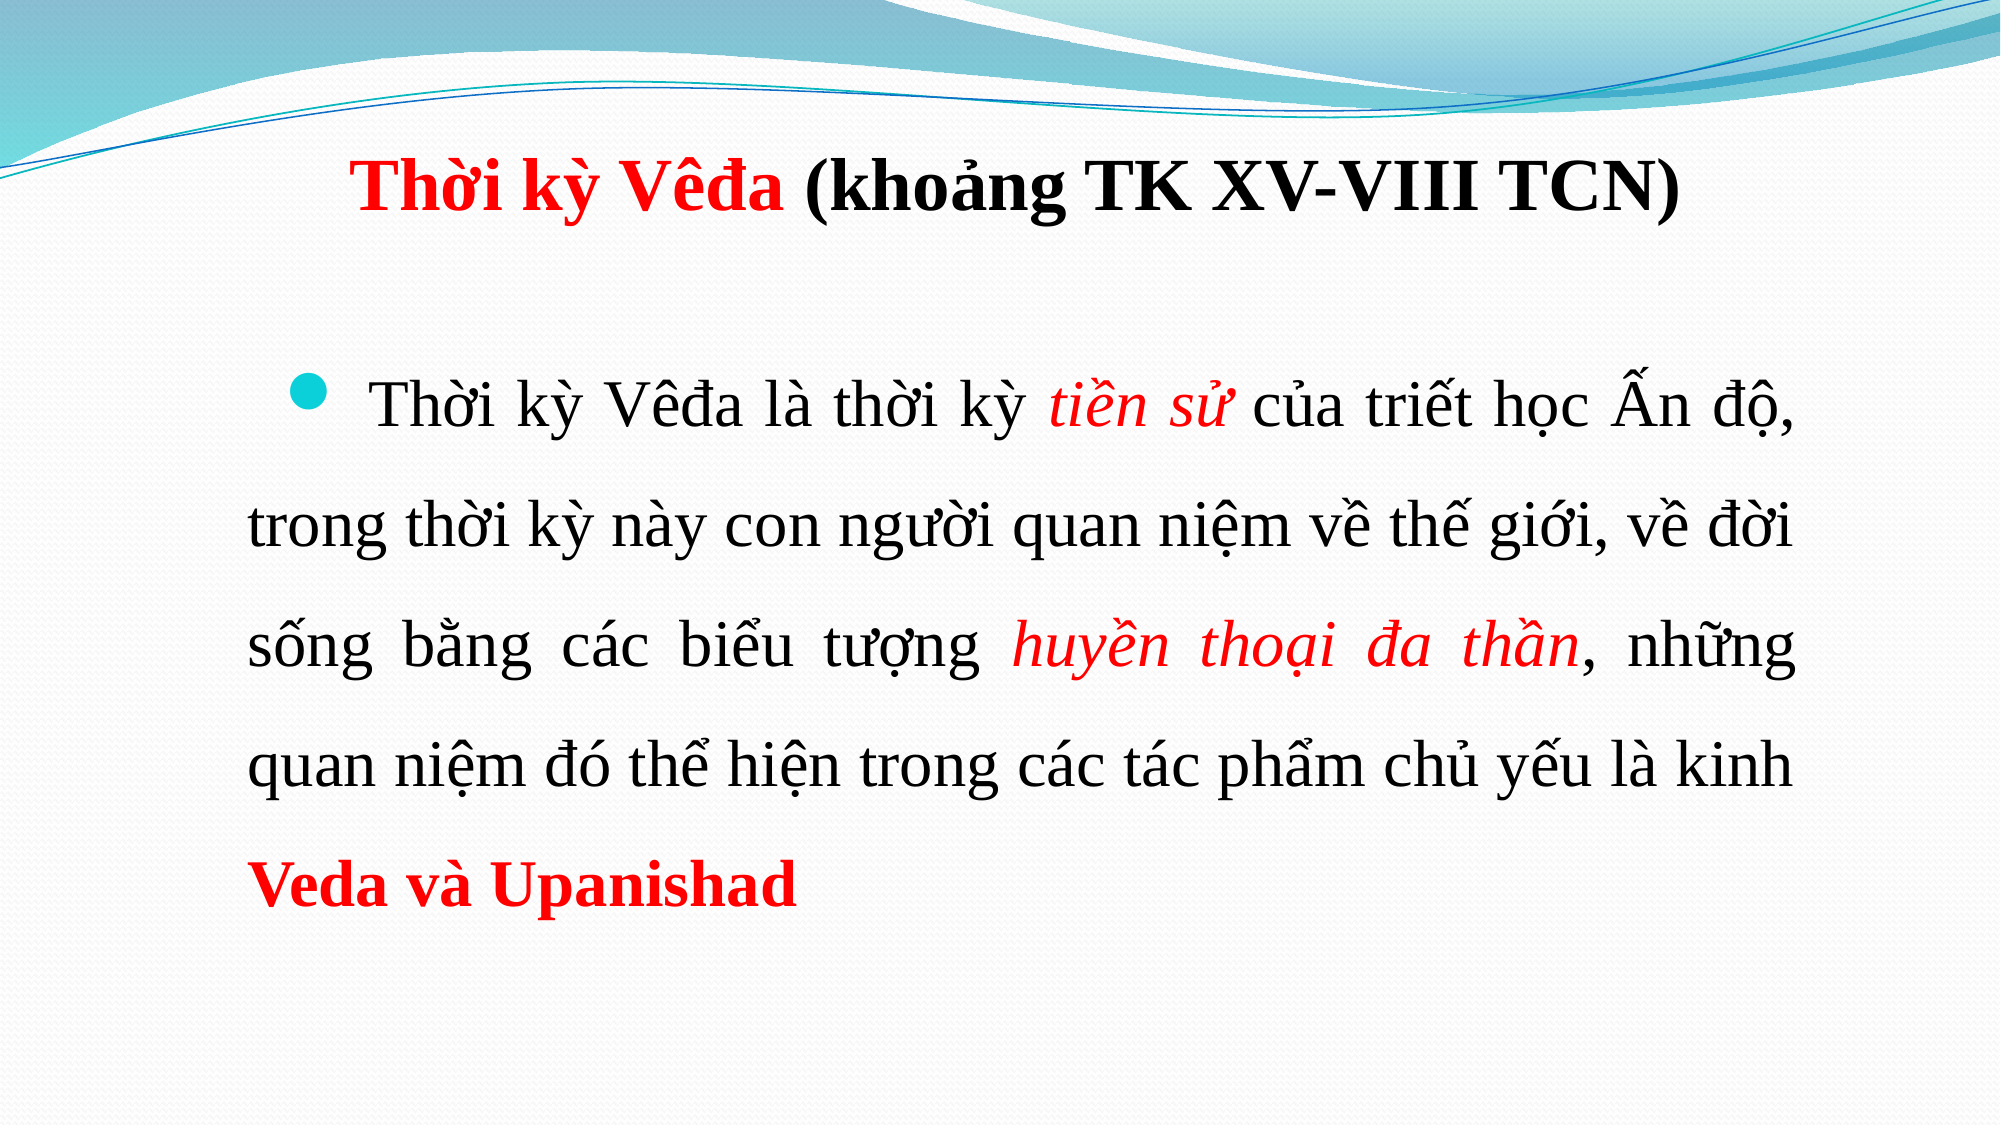

# Thời kỳ Vêđa (khoảng TK XV-VIII TCN)
 Thời kỳ Vêđa là thời kỳ tiền sử của triết học Ấn độ, trong thời kỳ này con người quan niệm về thế giới, về đời sống bằng các biểu tượng huyền thoại đa thần, những quan niệm đó thể hiện trong các tác phẩm chủ yếu là kinh Veda và Upanishad